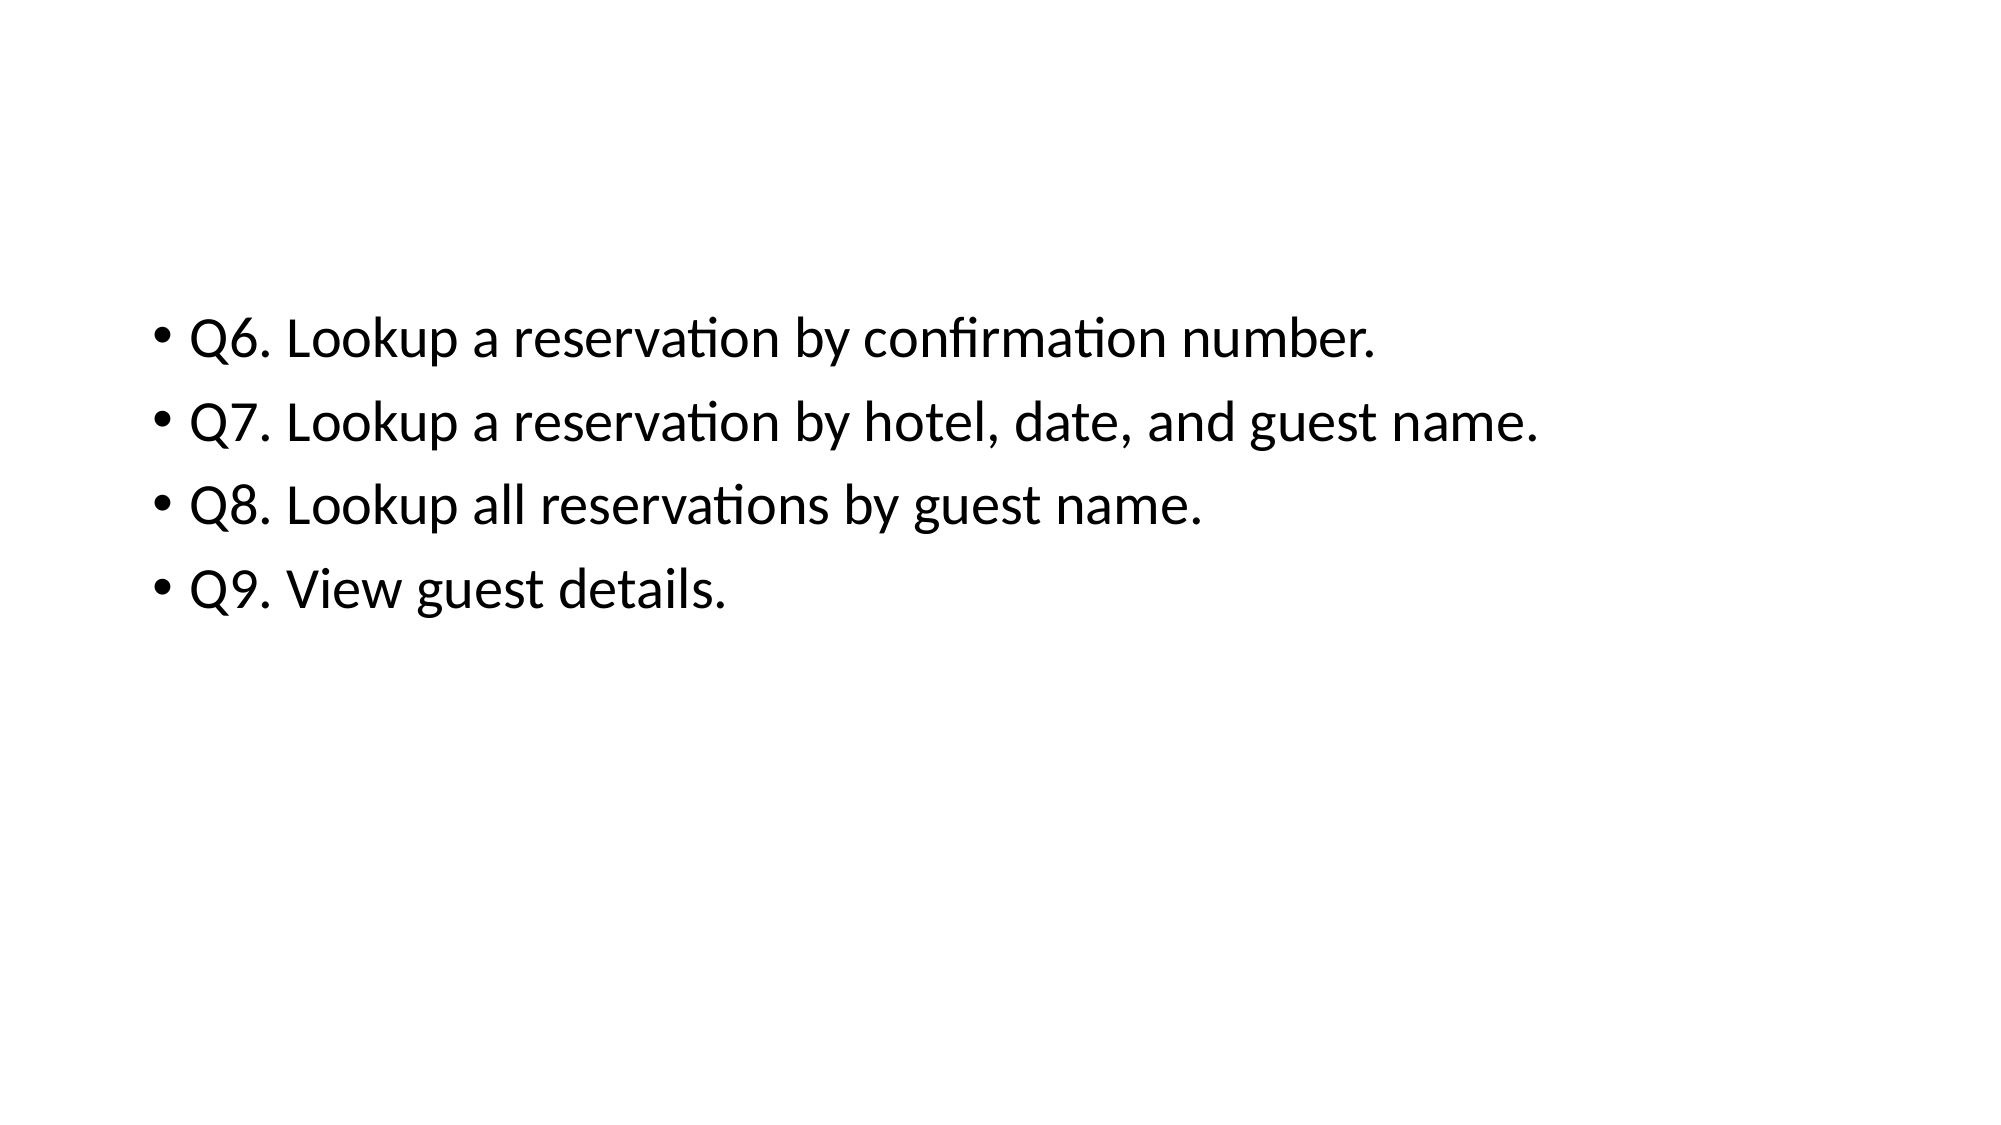

#
Q6. Lookup a reservation by confirmation number.
Q7. Lookup a reservation by hotel, date, and guest name.
Q8. Lookup all reservations by guest name.
Q9. View guest details.